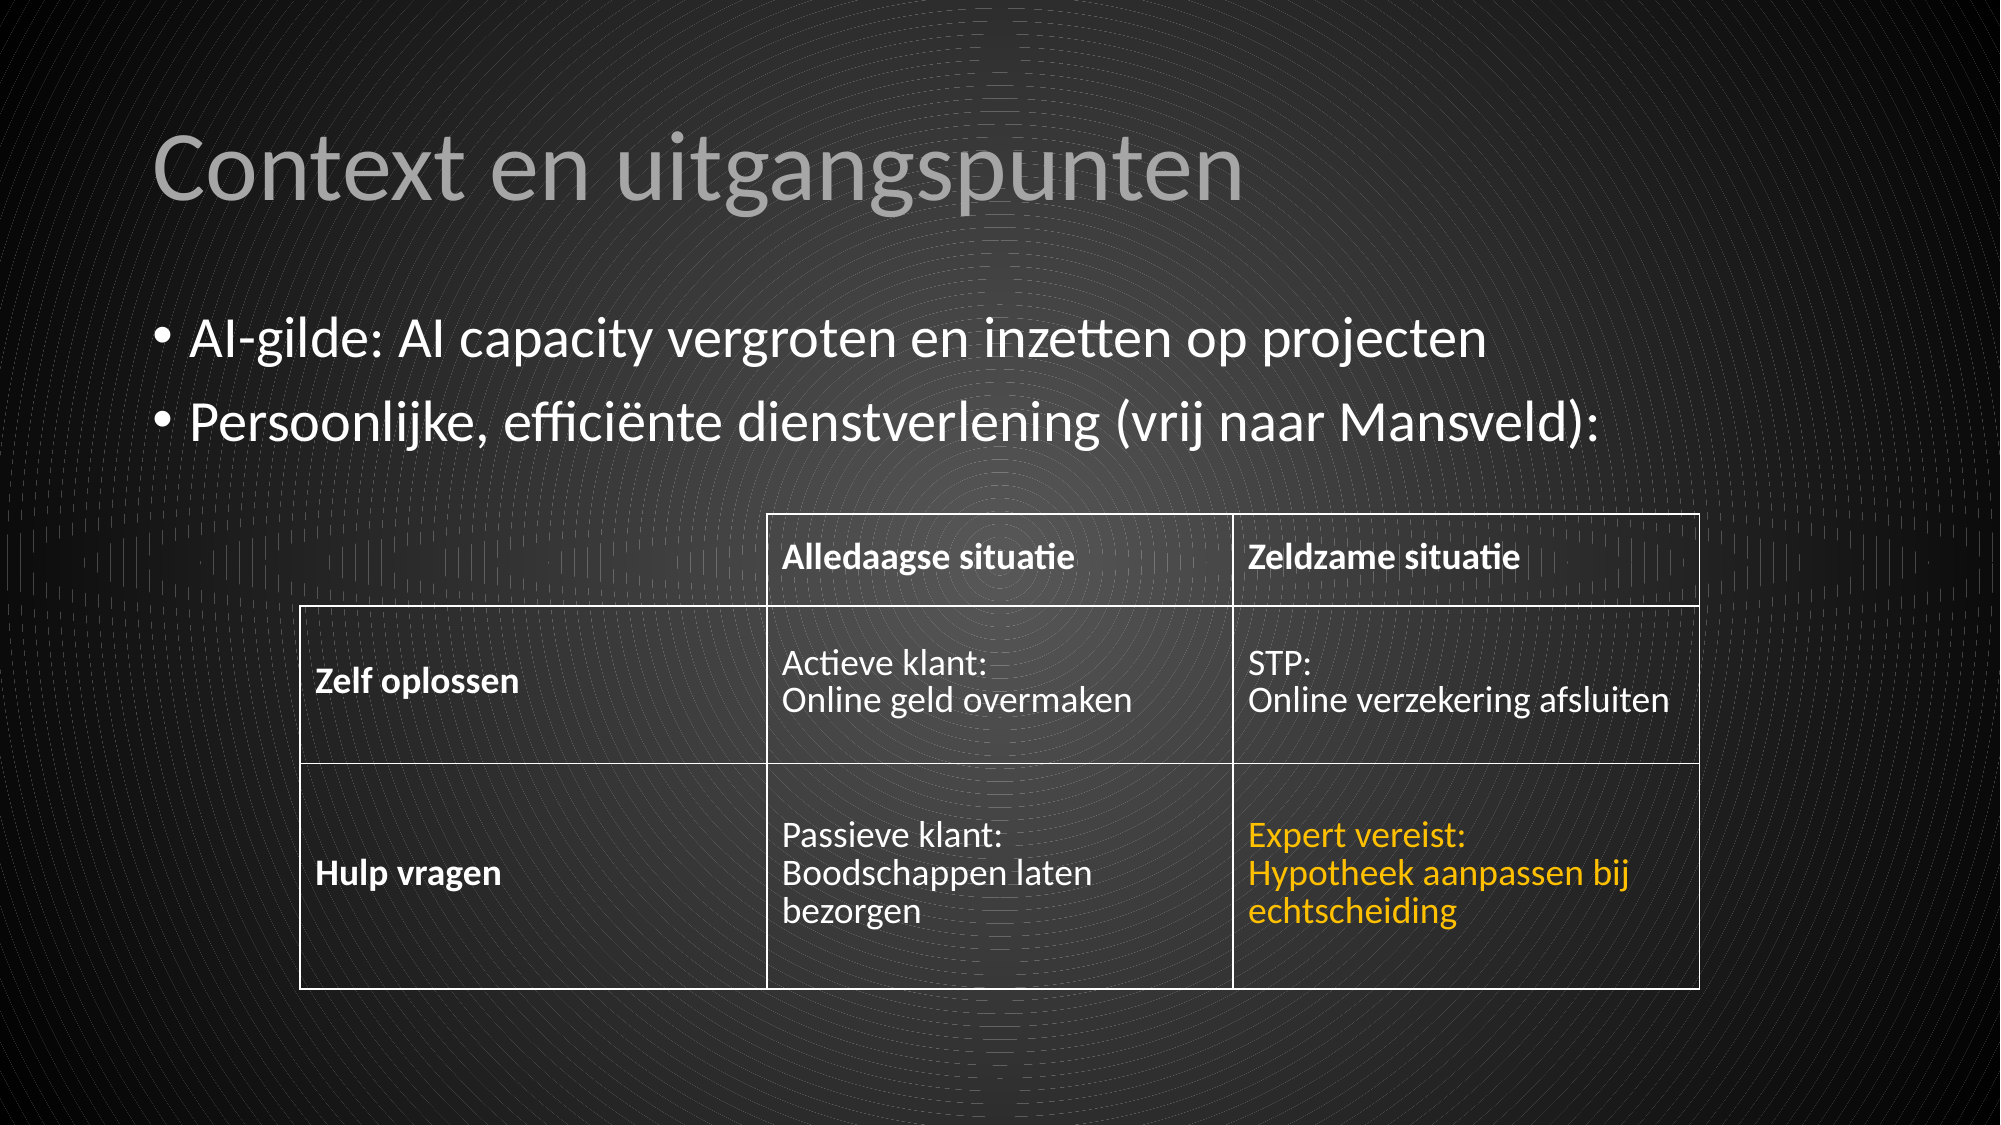

# Context en uitgangspunten
AI-gilde: AI capacity vergroten en inzetten op projecten
Persoonlijke, efficiënte dienstverlening (vrij naar Mansveld):
|  | Alledaagse situatie | Zeldzame situatie |
| --- | --- | --- |
| Zelf oplossen | Actieve klant: Online geld overmaken | STP: Online verzekering afsluiten |
| Hulp vragen | Passieve klant: Boodschappen laten bezorgen | Expert vereist: Hypotheek aanpassen bij echtscheiding |